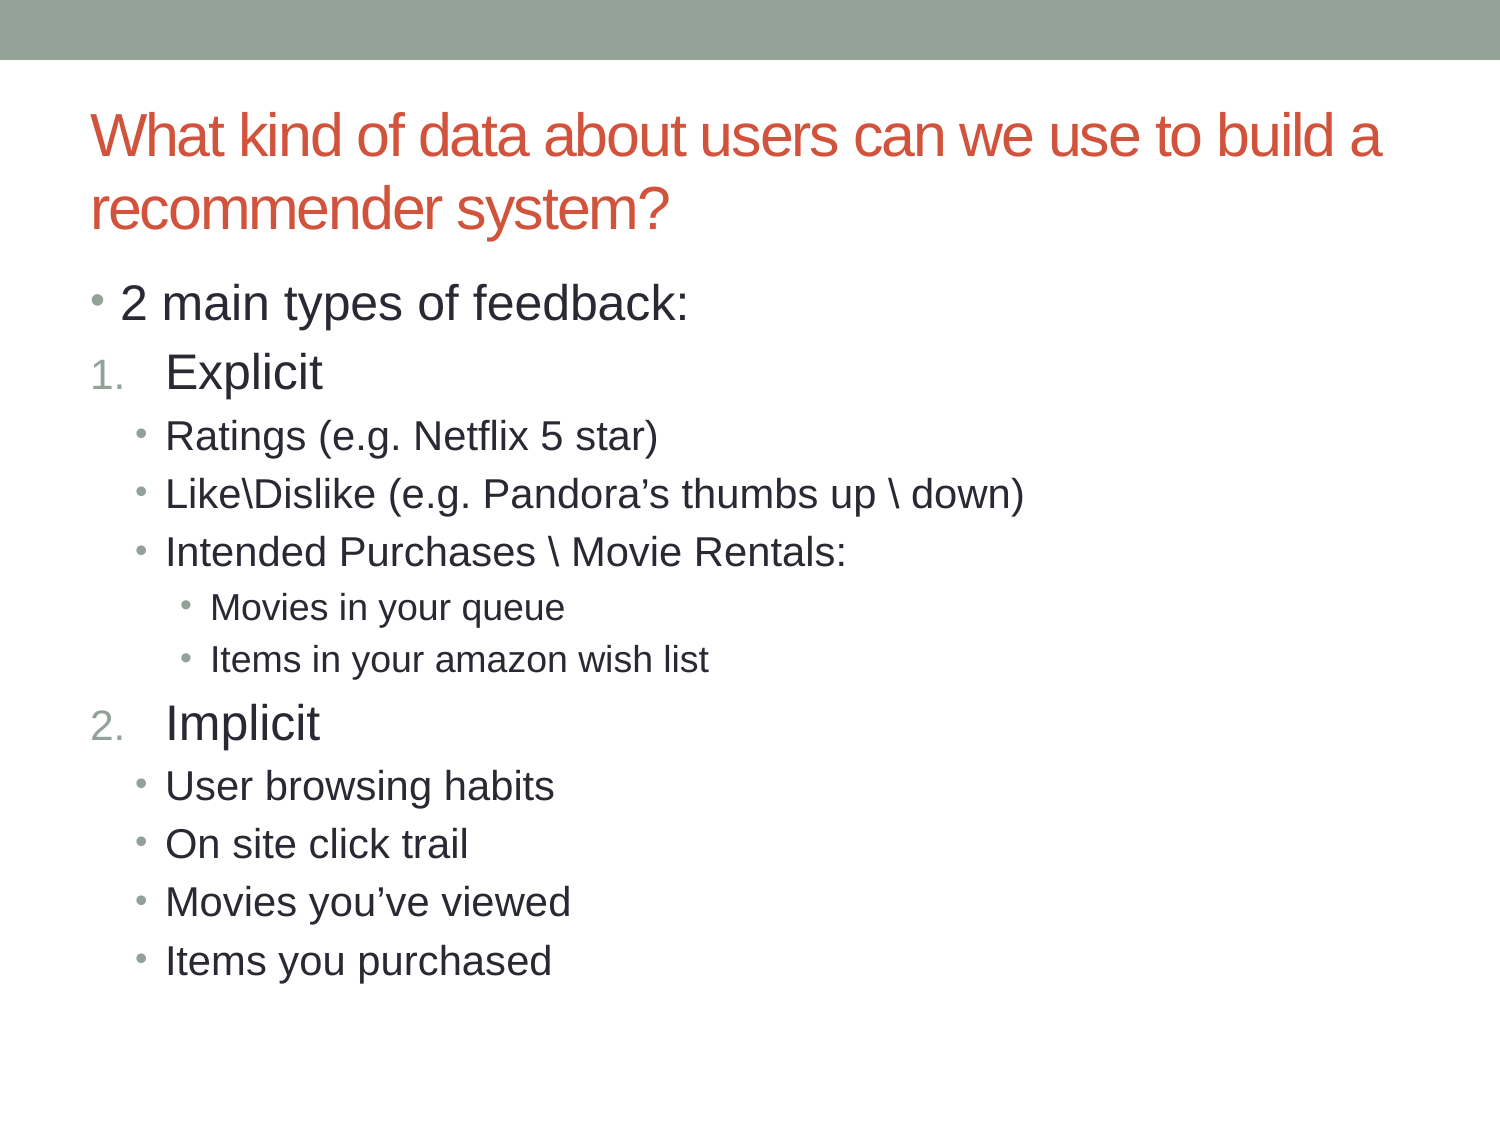

# What kind of data about users can we use to build a recommender system?
2 main types of feedback:
Explicit
Ratings (e.g. Netflix 5 star)
Like\Dislike (e.g. Pandora’s thumbs up \ down)
Intended Purchases \ Movie Rentals:
Movies in your queue
Items in your amazon wish list
Implicit
User browsing habits
On site click trail
Movies you’ve viewed
Items you purchased